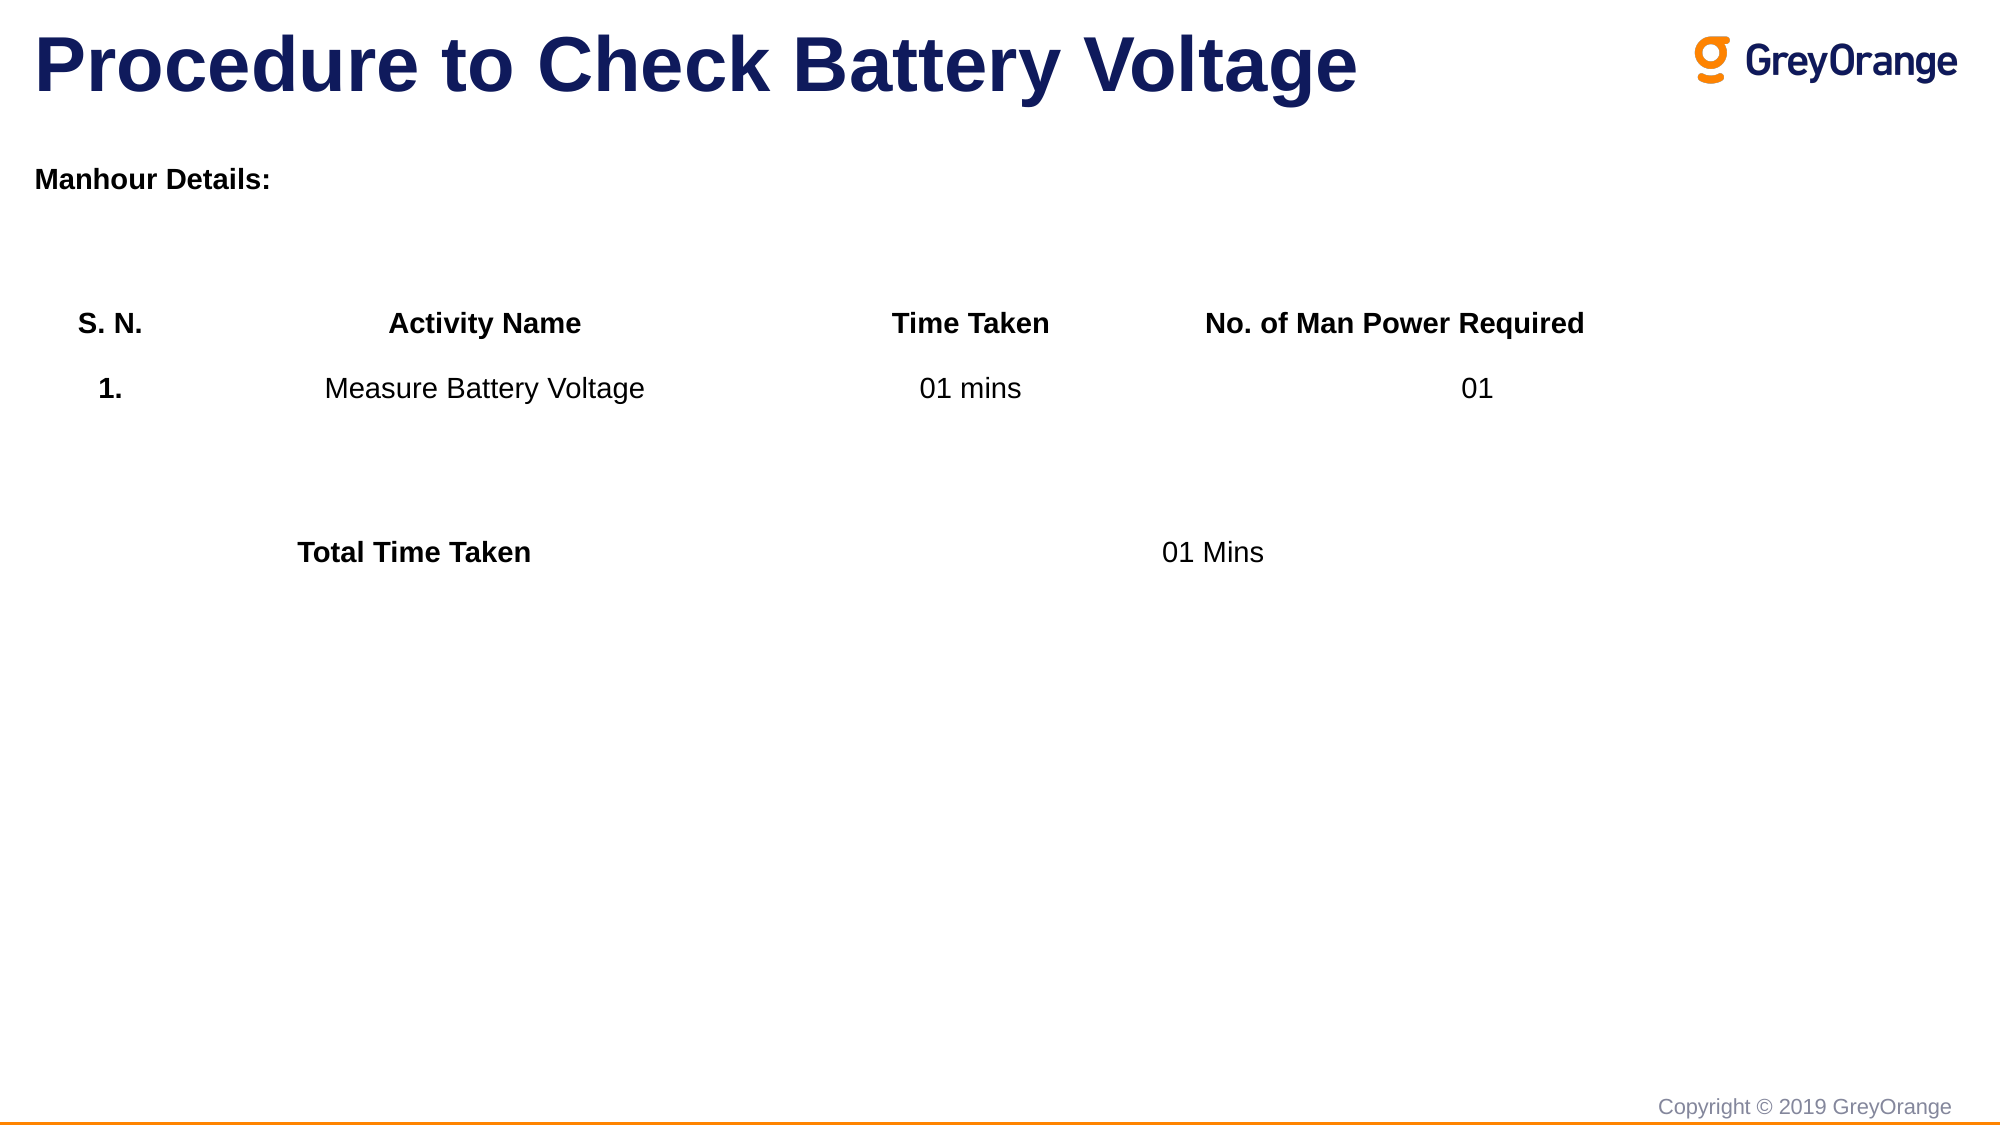

Procedure to Check Battery Voltage
Manhour Details:

| S. N. | Activity Name | Time Taken | No. of Man Power Required |
| --- | --- | --- | --- |
| 1. | Measure Battery Voltage | 01 mins | 01 |
|  |  |  |  |
| Total Time Taken |  | 01 Mins |  |